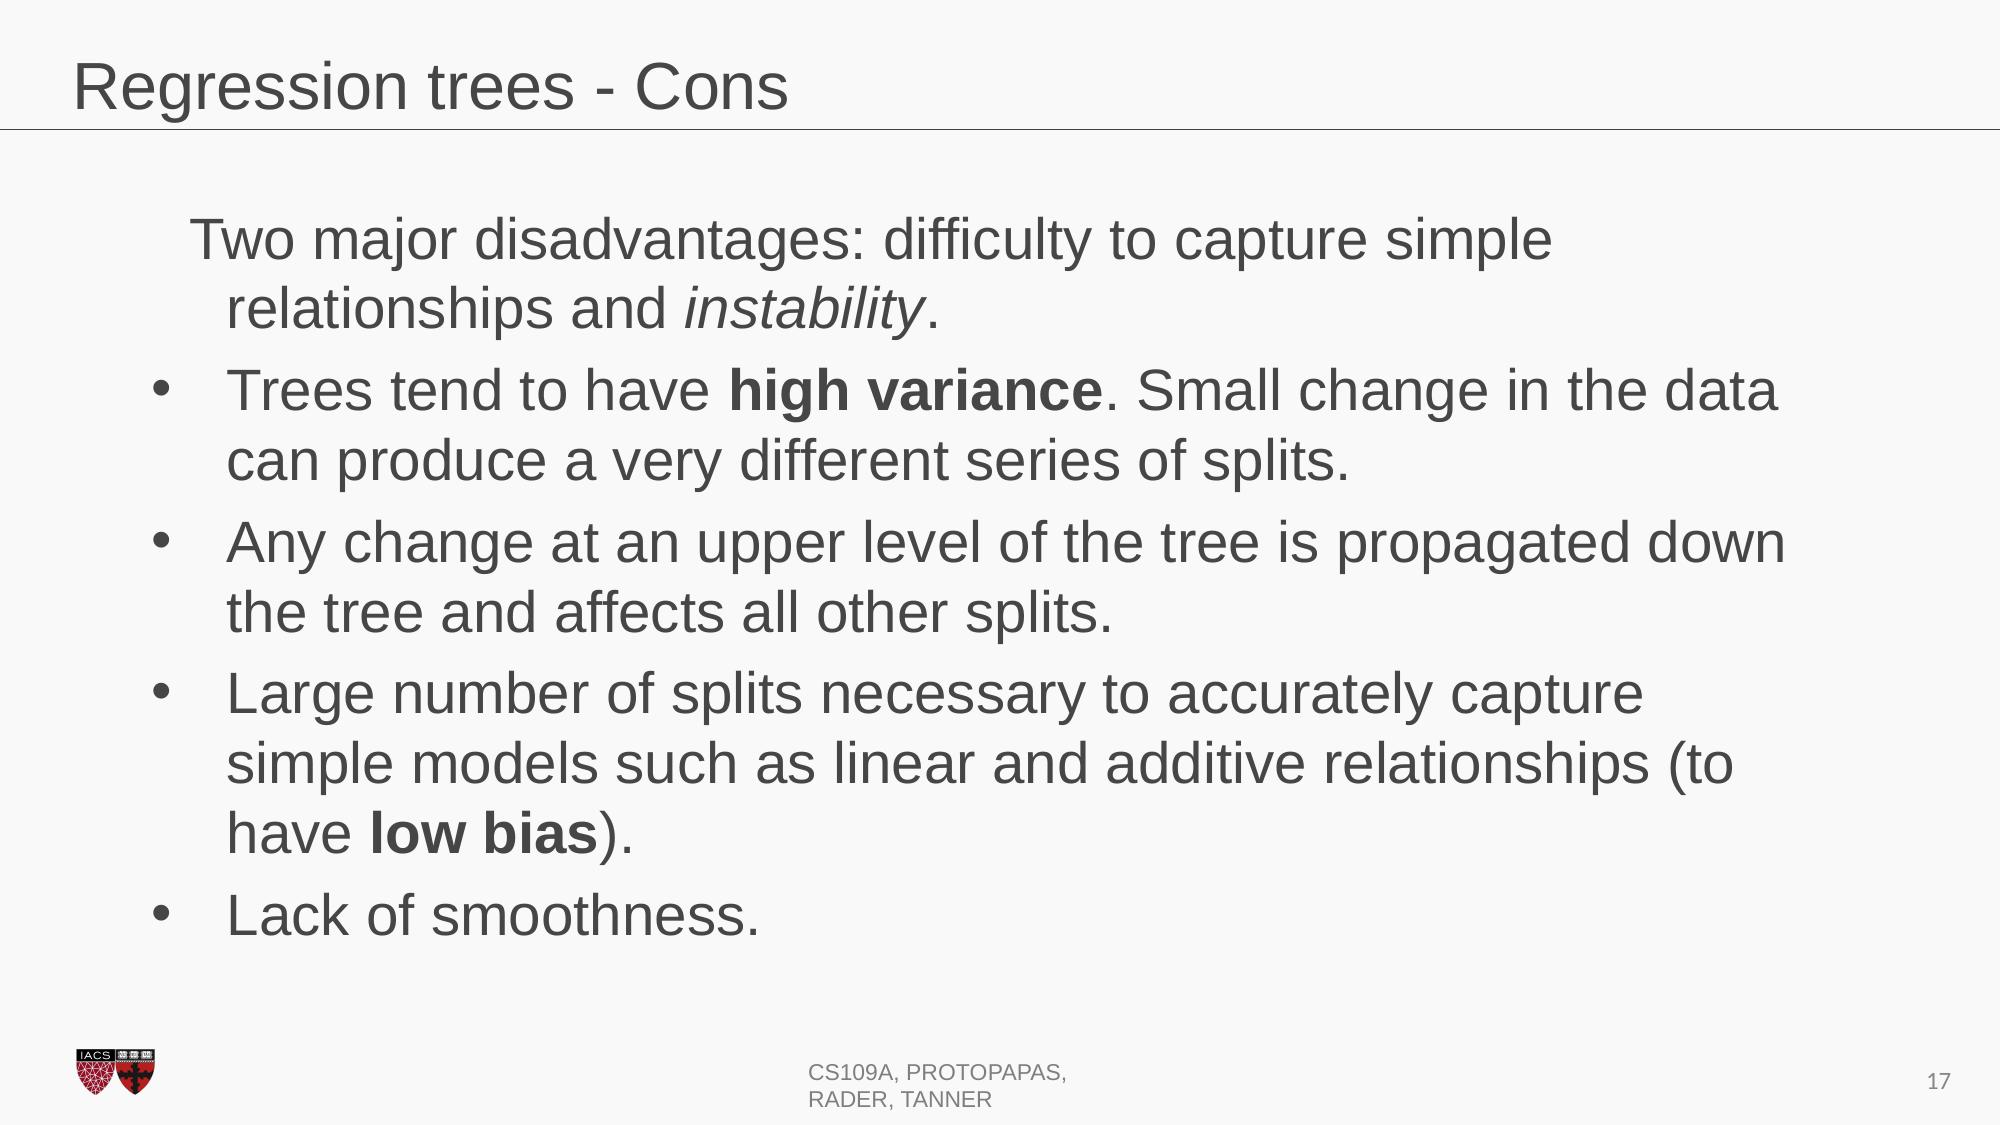

# Regression trees - Cons
Two major disadvantages: difficulty to capture simple relationships and instability.
Trees tend to have high variance. Small change in the data can produce a very different series of splits.
Any change at an upper level of the tree is propagated down the tree and affects all other splits.
Large number of splits necessary to accurately capture simple models such as linear and additive relationships (to have low bias).
Lack of smoothness.
17